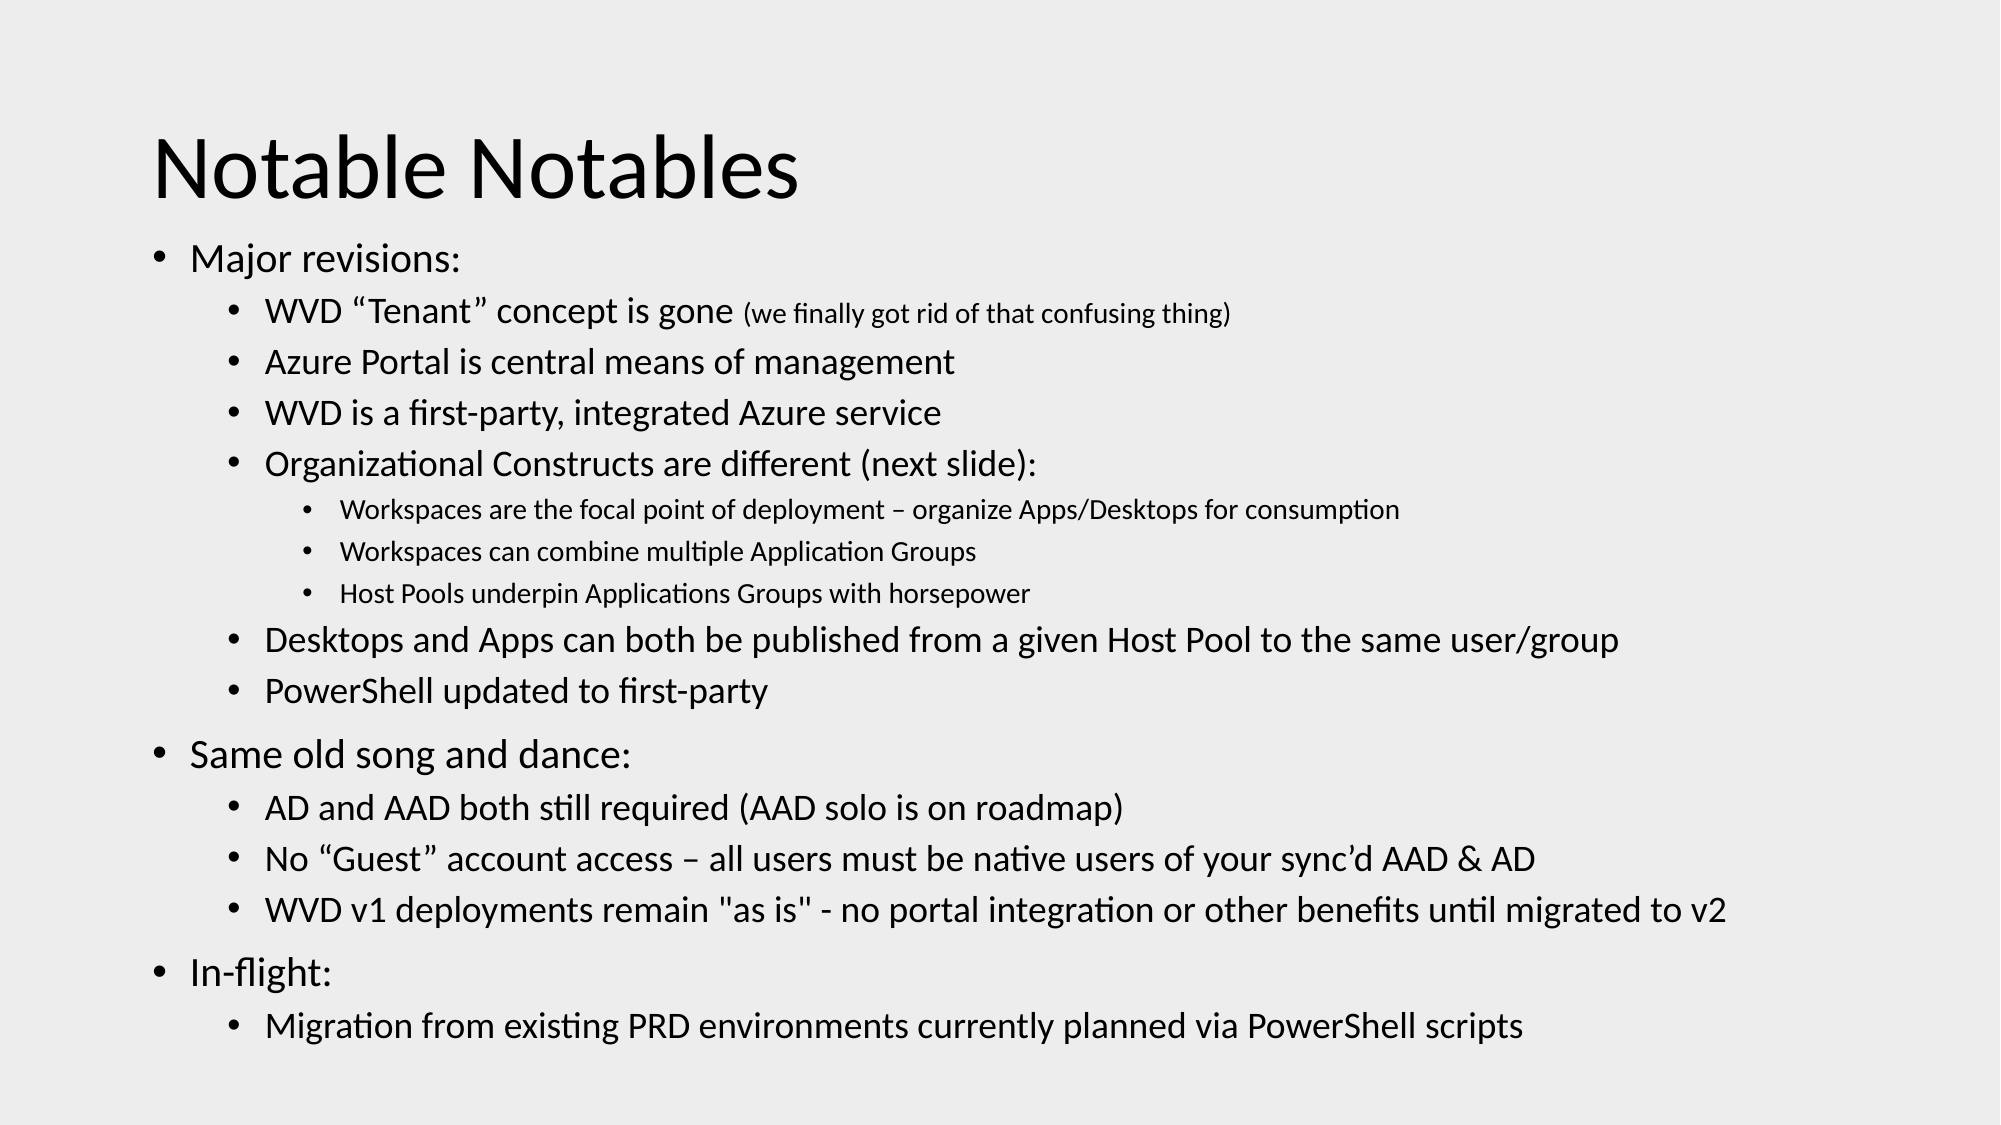

# Notable Notables
Major revisions:
WVD “Tenant” concept is gone (we finally got rid of that confusing thing)
Azure Portal is central means of management
WVD is a first-party, integrated Azure service
Organizational Constructs are different (next slide):
Workspaces are the focal point of deployment – organize Apps/Desktops for consumption
Workspaces can combine multiple Application Groups
Host Pools underpin Applications Groups with horsepower
Desktops and Apps can both be published from a given Host Pool to the same user/group
PowerShell updated to first-party
Same old song and dance:
AD and AAD both still required (AAD solo is on roadmap)
No “Guest” account access – all users must be native users of your sync’d AAD & AD
WVD v1 deployments remain "as is" - no portal integration or other benefits until migrated to v2
In-flight:
Migration from existing PRD environments currently planned via PowerShell scripts